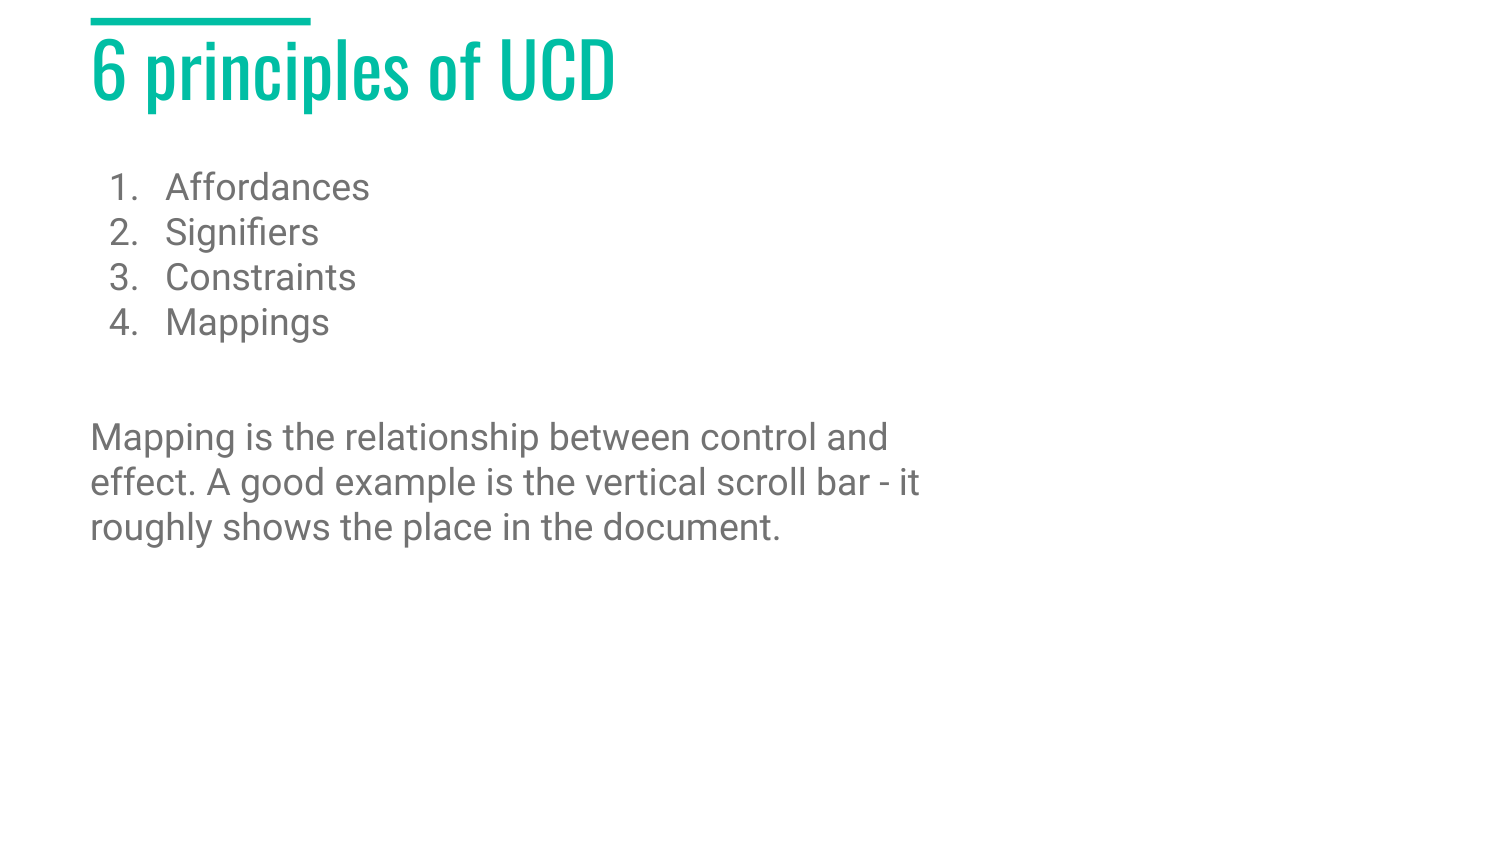

6 principles of UCD
Affordances
Signifiers
Constraints
Mappings

Mapping is the relationship between control and effect. A good example is the vertical scroll bar - it roughly shows the place in the document.